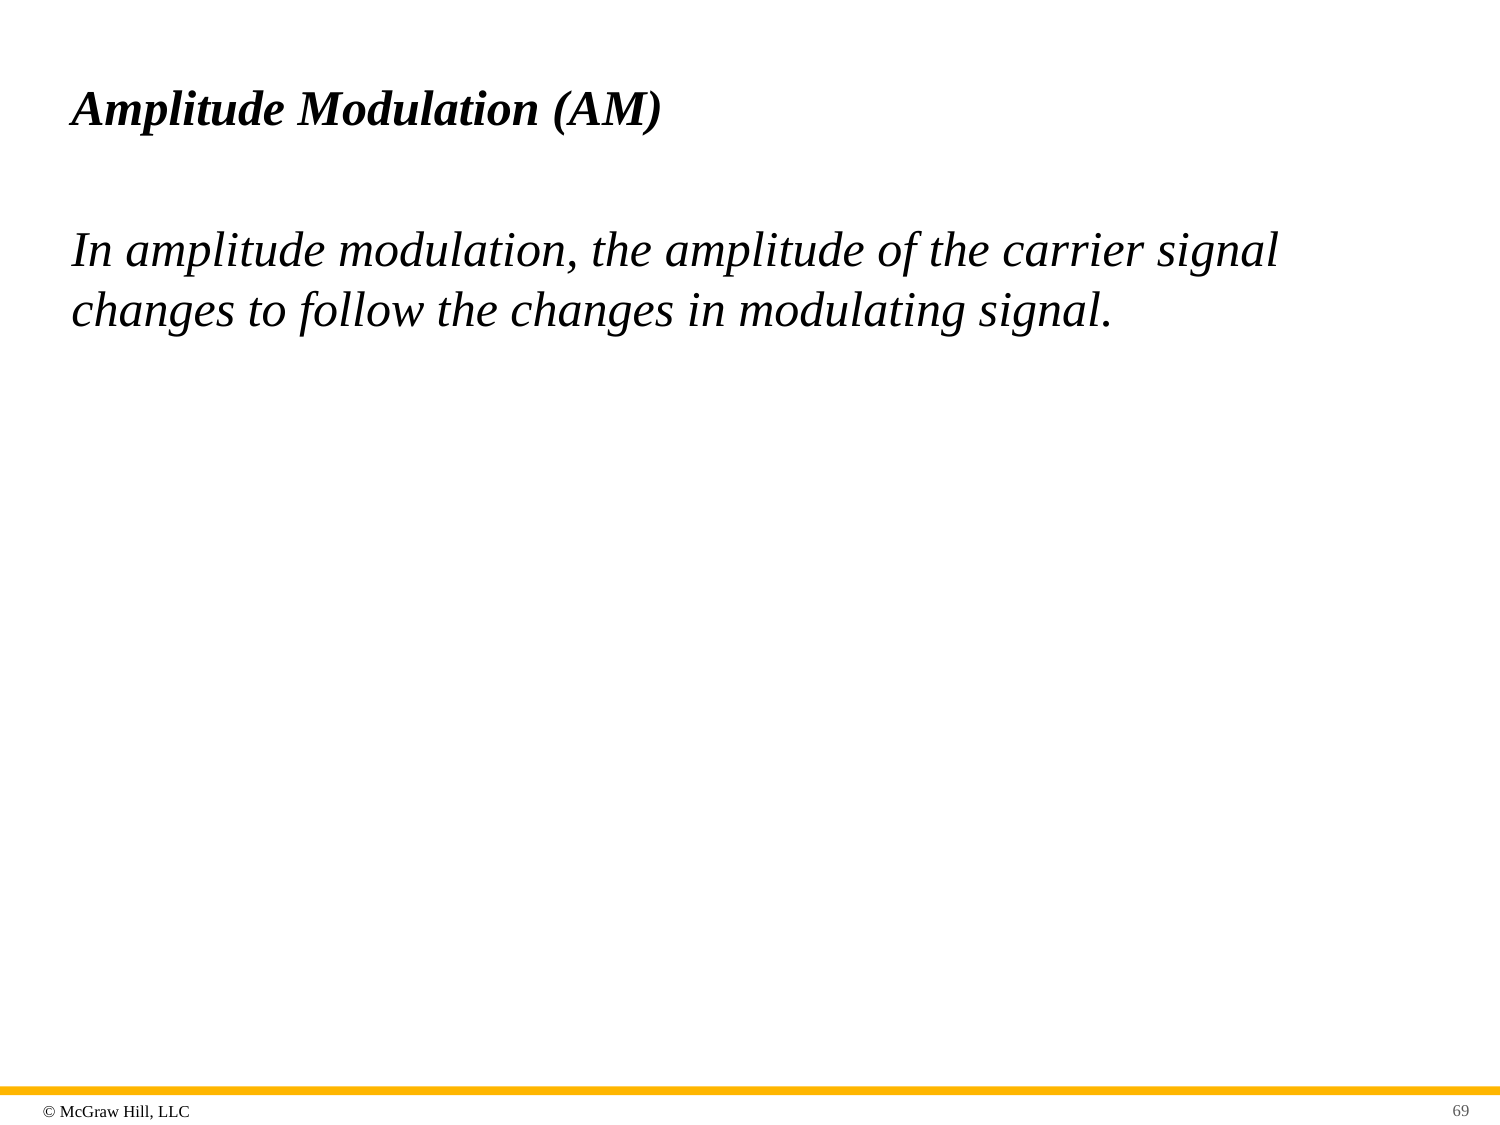

# Amplitude Modulation (AM)
In amplitude modulation, the amplitude of the carrier signal changes to follow the changes in modulating signal.
69